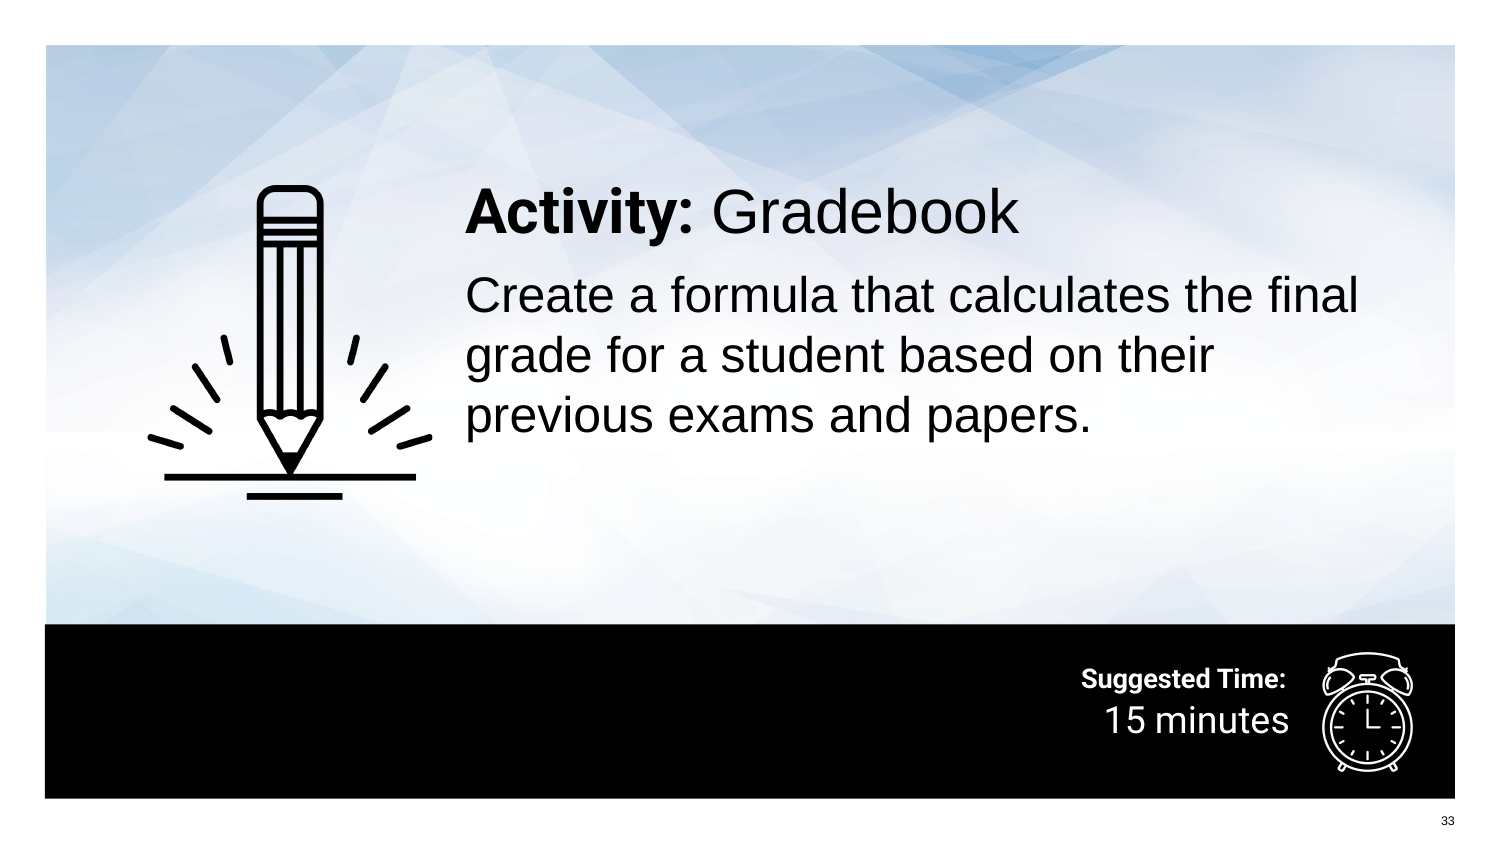

Activity: Gradebook
Create a formula that calculates the final grade for a student based on their previous exams and papers.
# 15 minutes

33